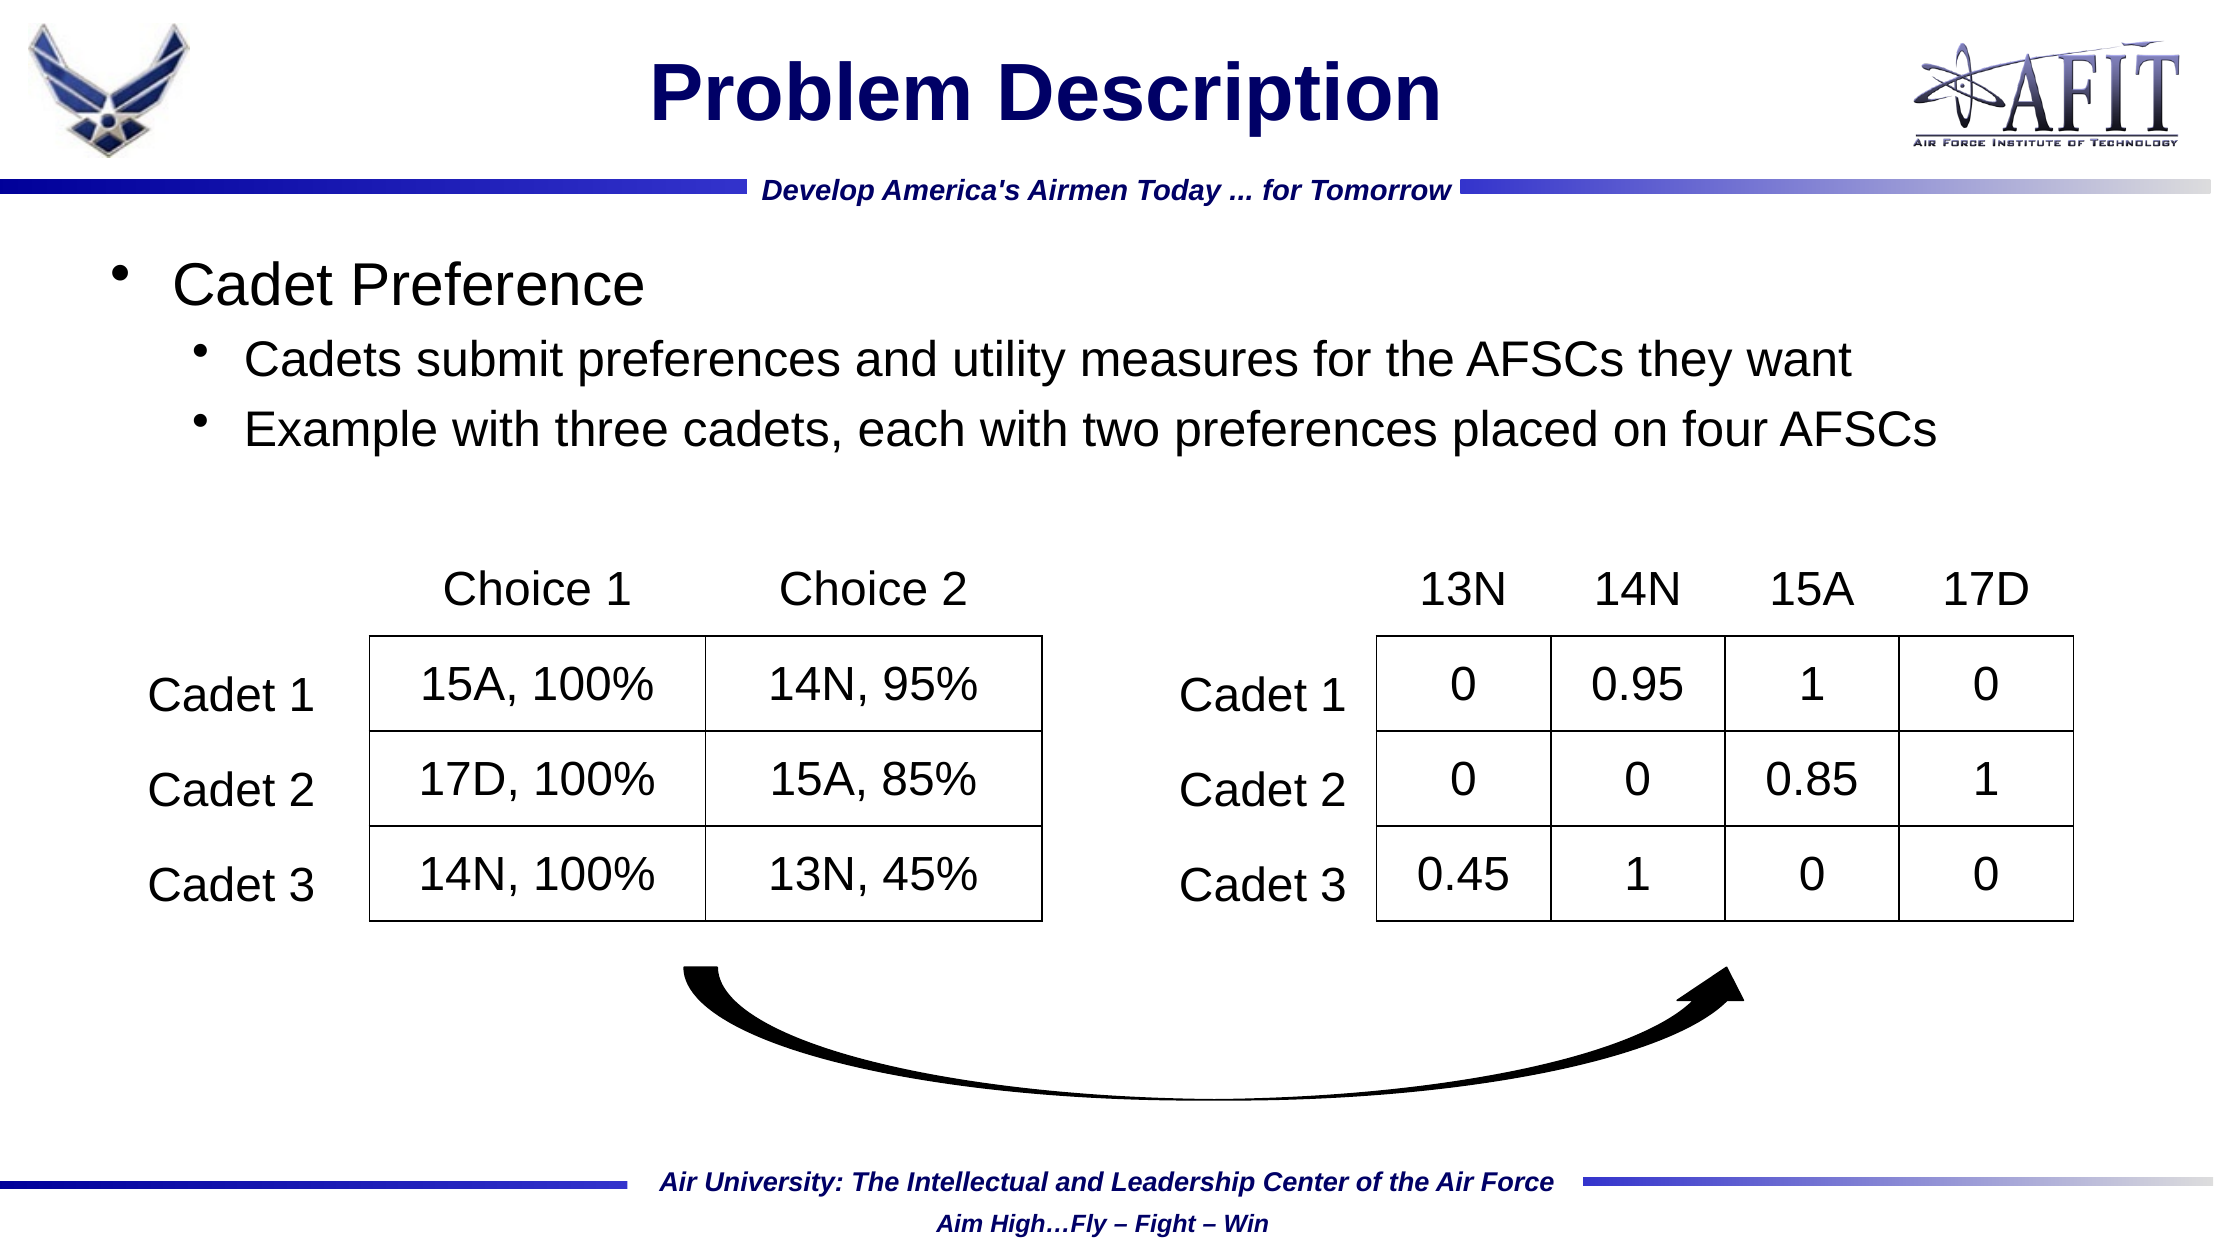

# Problem Description

Cadet Preference
Cadets submit preferences and utility measures for the AFSCs they want
Example with three cadets, each with two preferences placed on four AFSCs

|  | Choice 1 | Choice 2 |
| --- | --- | --- |
| Cadet 1 | 15A, 100% | 14N, 95% |
| Cadet 2 | 17D, 100% | 15A, 85% |
| Cadet 3 | 14N, 100% | 13N, 45% |
|  | 13N | 14N | 15A | 17D |
| --- | --- | --- | --- | --- |
| Cadet 1 | 0 | 0.95 | 1 | 0 |
| Cadet 2 | 0 | 0 | 0.85 | 1 |
| Cadet 3 | 0.45 | 1 | 0 | 0 |